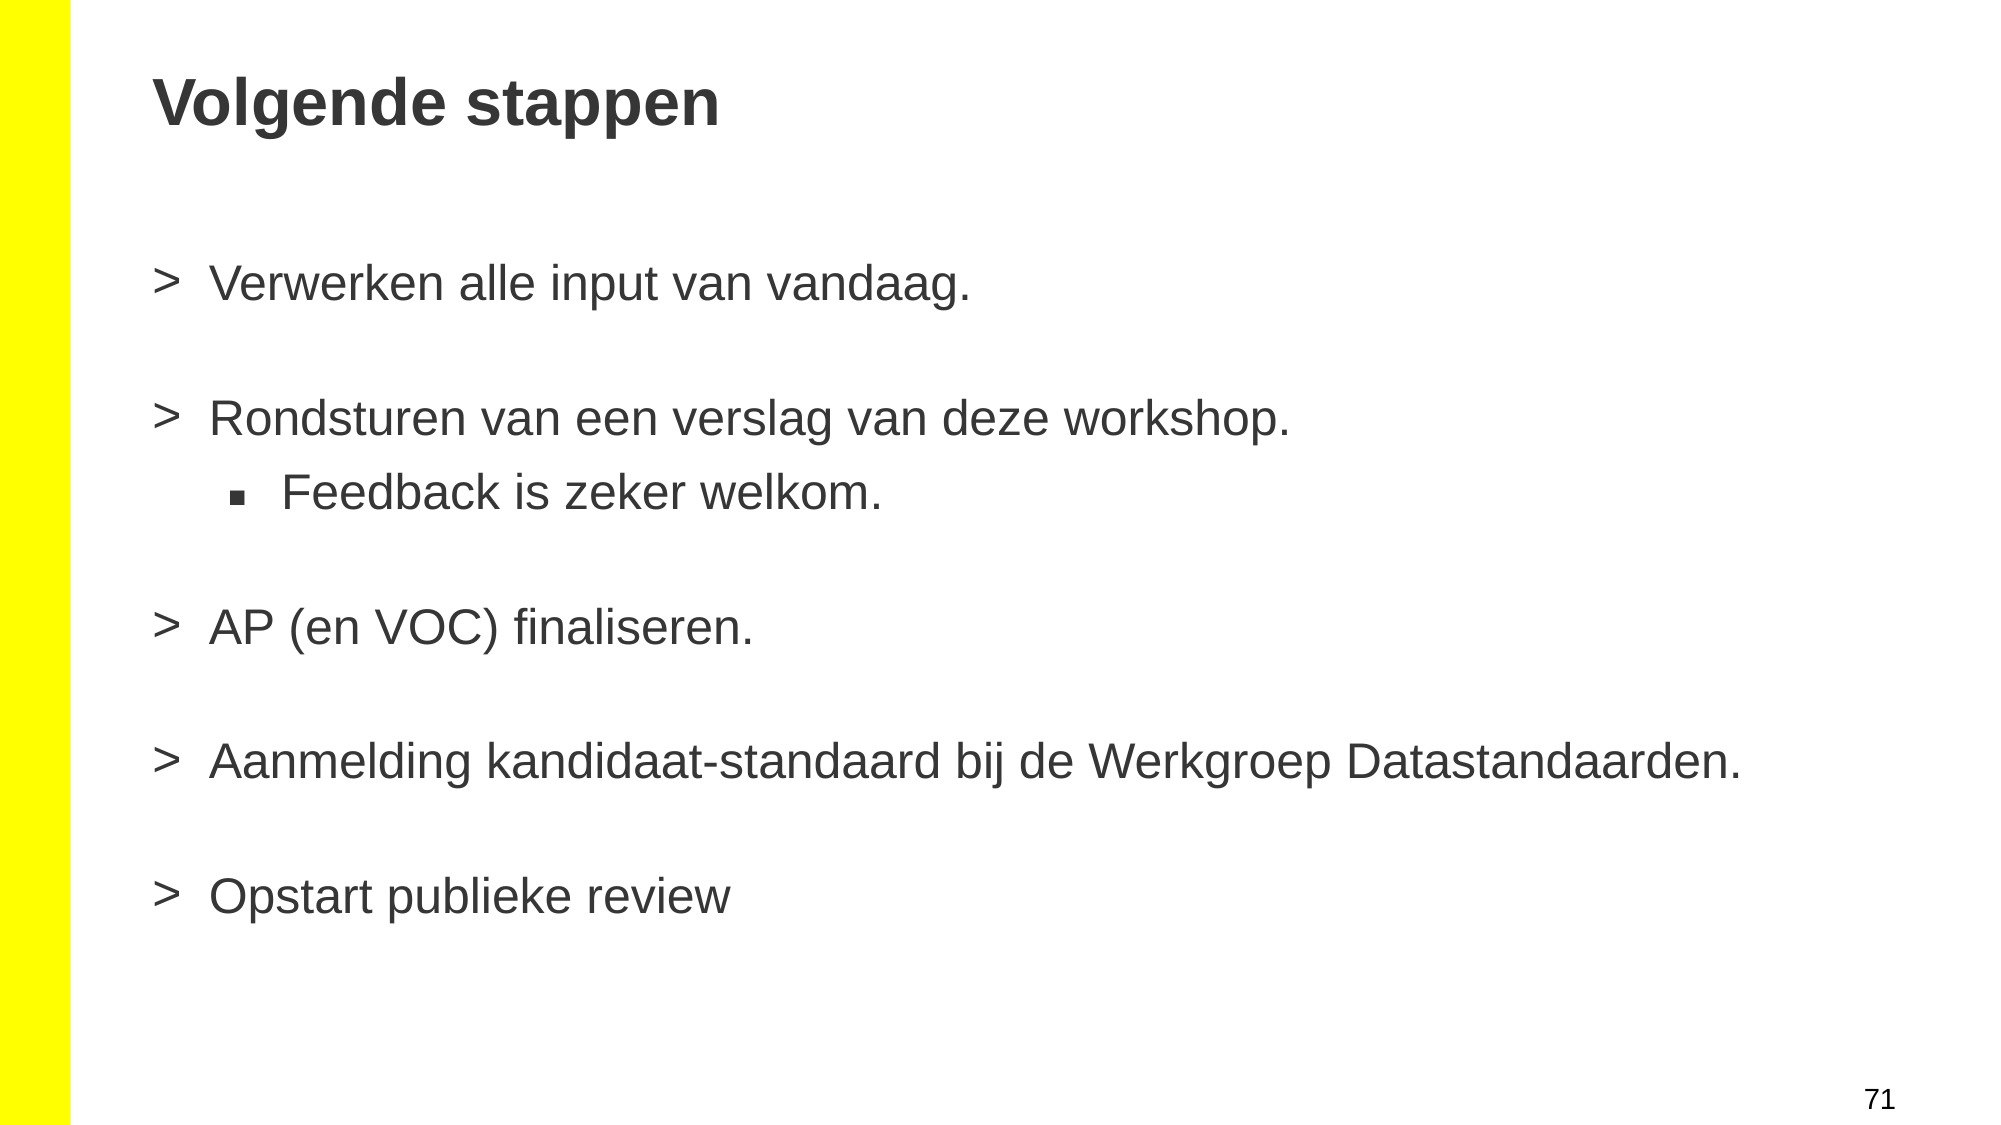

# Volgende stappen
Verwerken alle input van vandaag.
Rondsturen van een verslag van deze workshop.
Feedback is zeker welkom.
AP (en VOC) finaliseren.
Aanmelding kandidaat-standaard bij de Werkgroep Datastandaarden.
Opstart publieke review

71